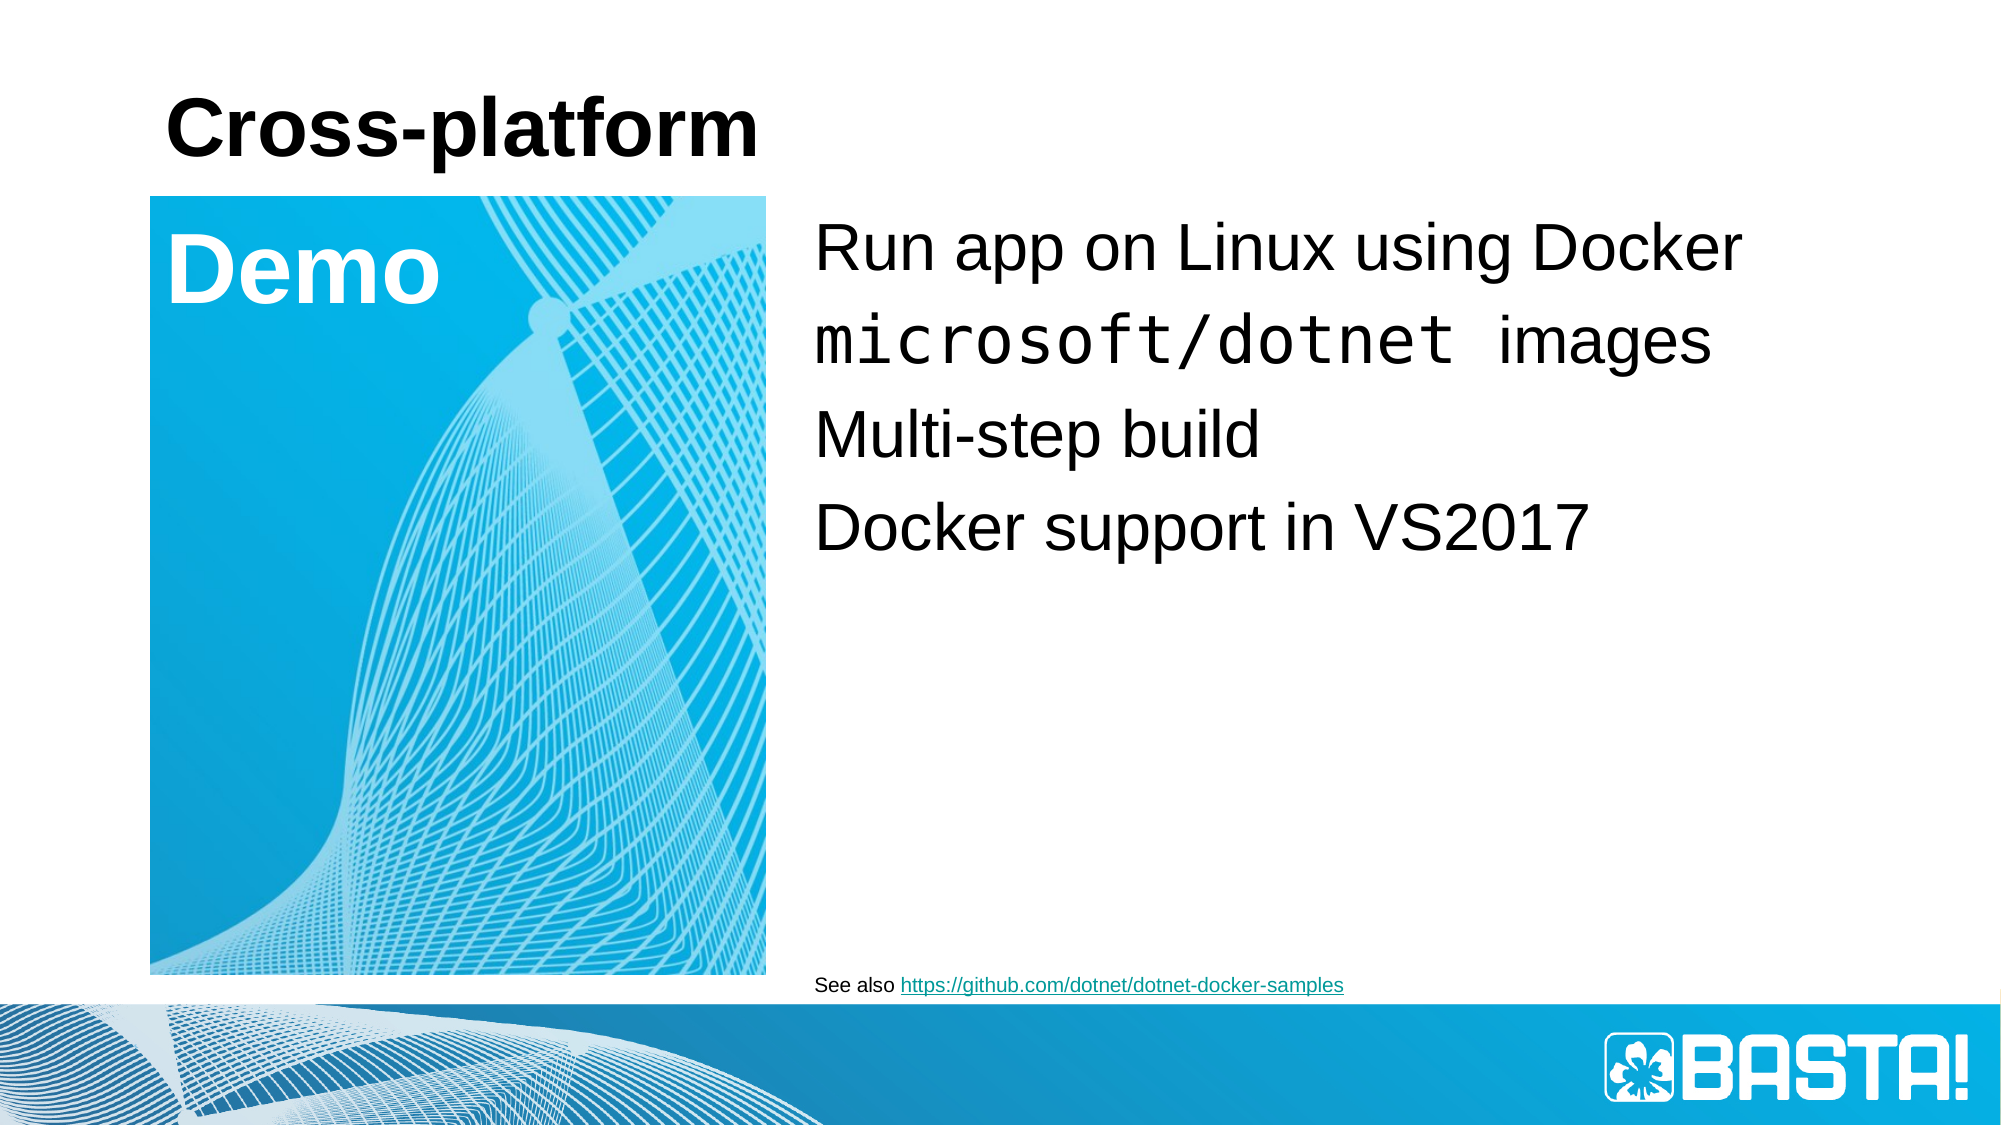

# Cross-platform
Run app on Linux using Docker
microsoft/dotnet images
Multi-step build
Docker support in VS2017
See also https://github.com/dotnet/dotnet-docker-samples